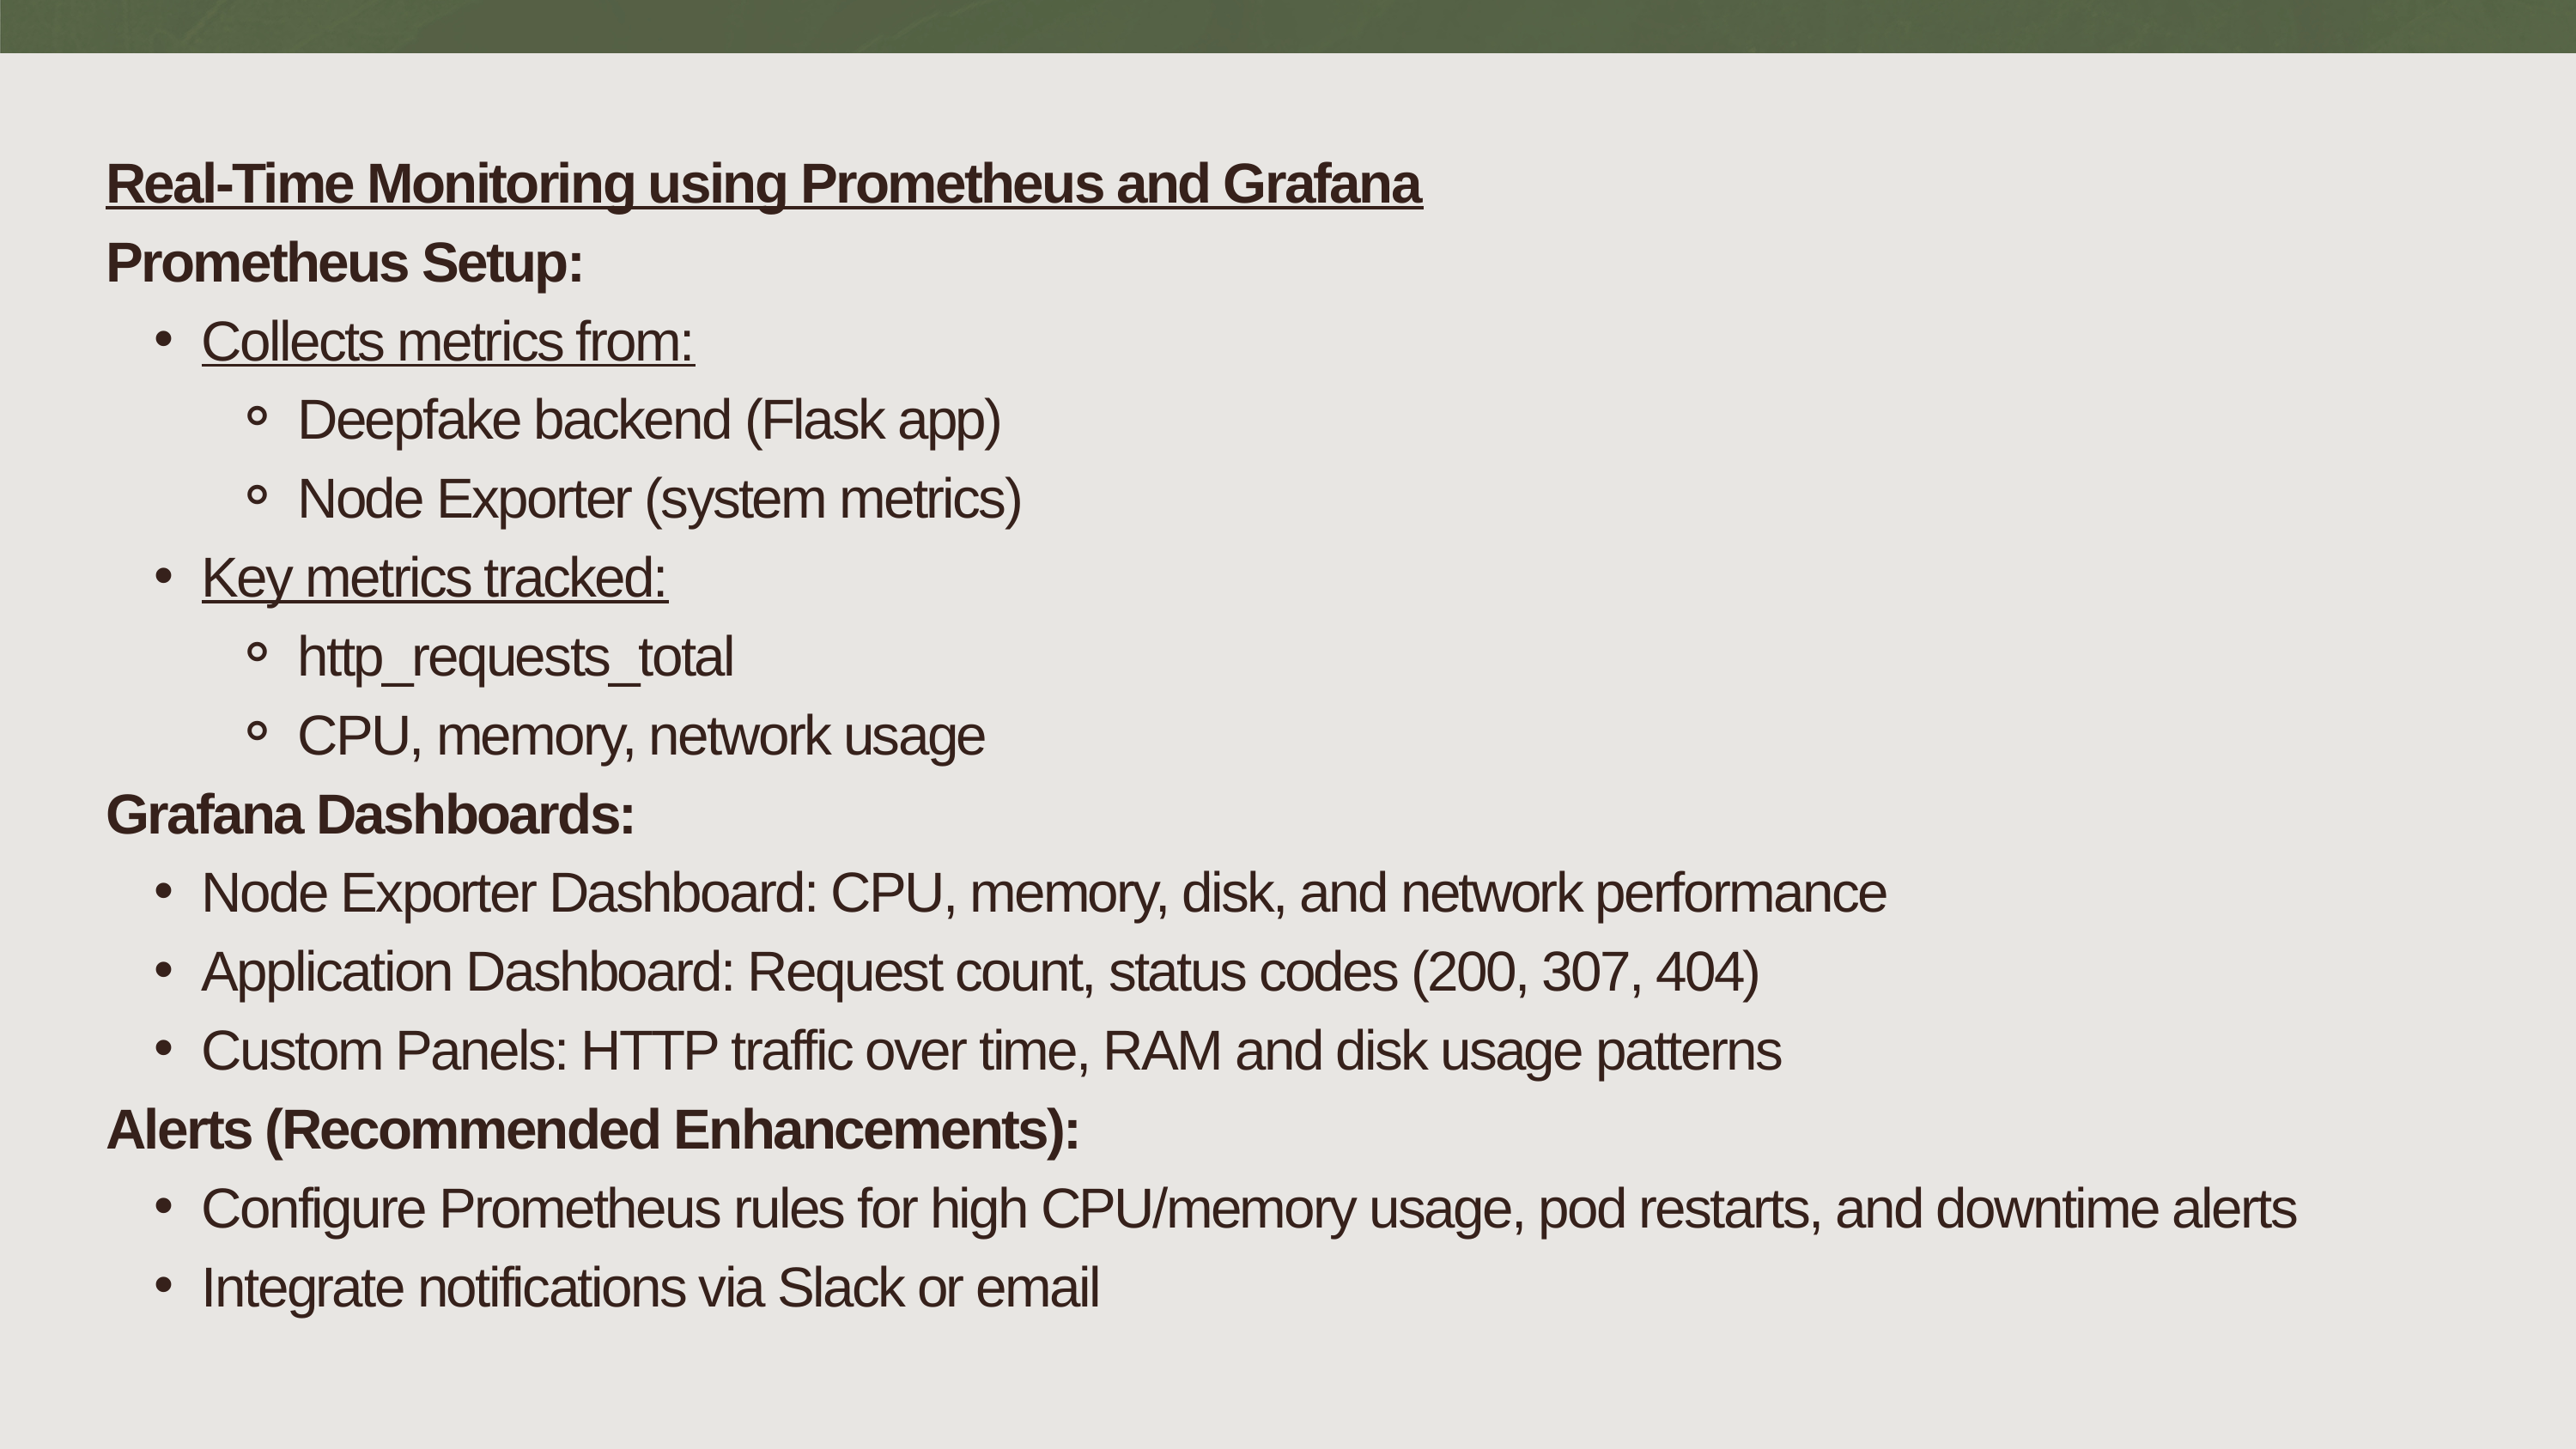

Real-Time Monitoring using Prometheus and Grafana
Prometheus Setup:
Collects metrics from:
Deepfake backend (Flask app)
Node Exporter (system metrics)
Key metrics tracked:
http_requests_total
CPU, memory, network usage
Grafana Dashboards:
Node Exporter Dashboard: CPU, memory, disk, and network performance
Application Dashboard: Request count, status codes (200, 307, 404)
Custom Panels: HTTP traffic over time, RAM and disk usage patterns
Alerts (Recommended Enhancements):
Configure Prometheus rules for high CPU/memory usage, pod restarts, and downtime alerts
Integrate notifications via Slack or email